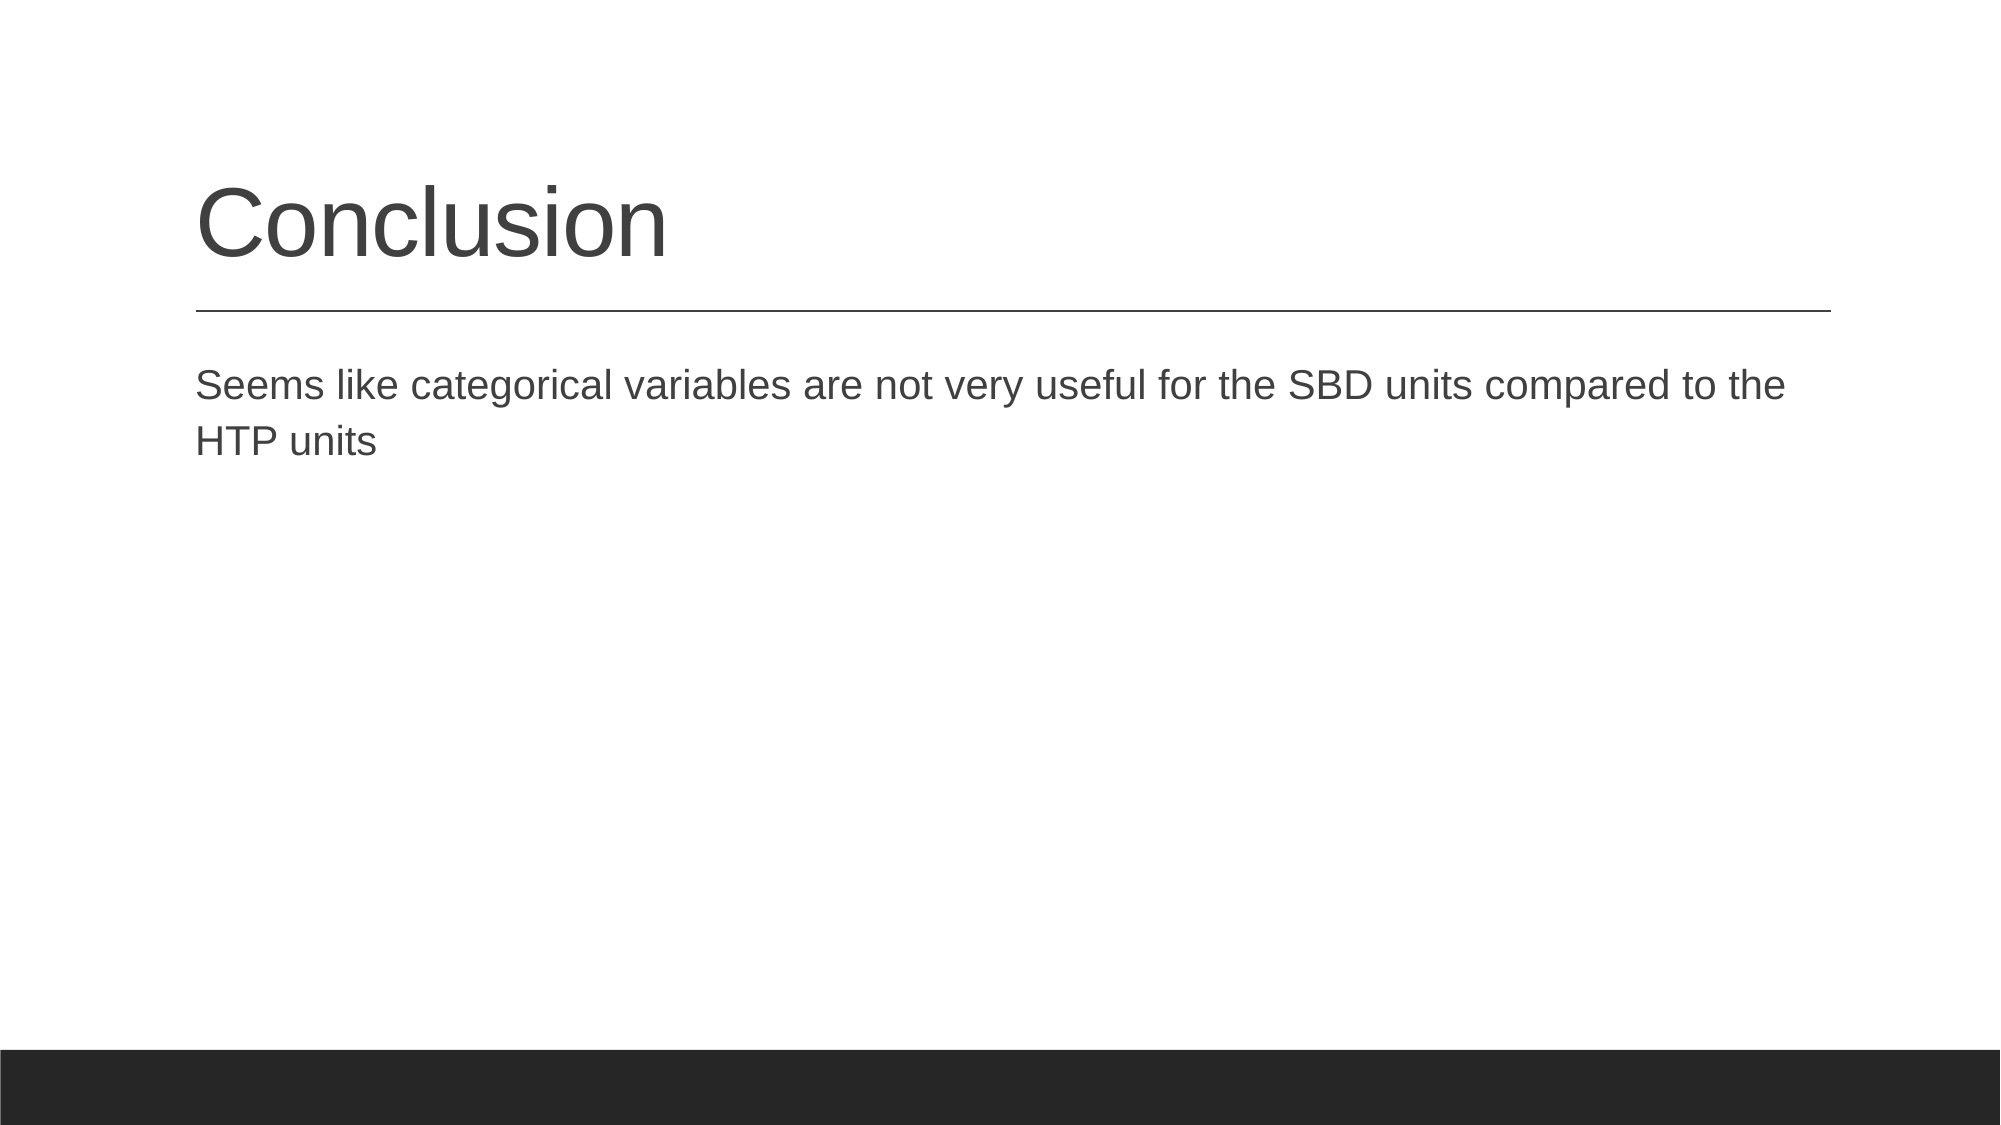

# Conclusion
Seems like categorical variables are not very useful for the SBD units compared to the HTP units